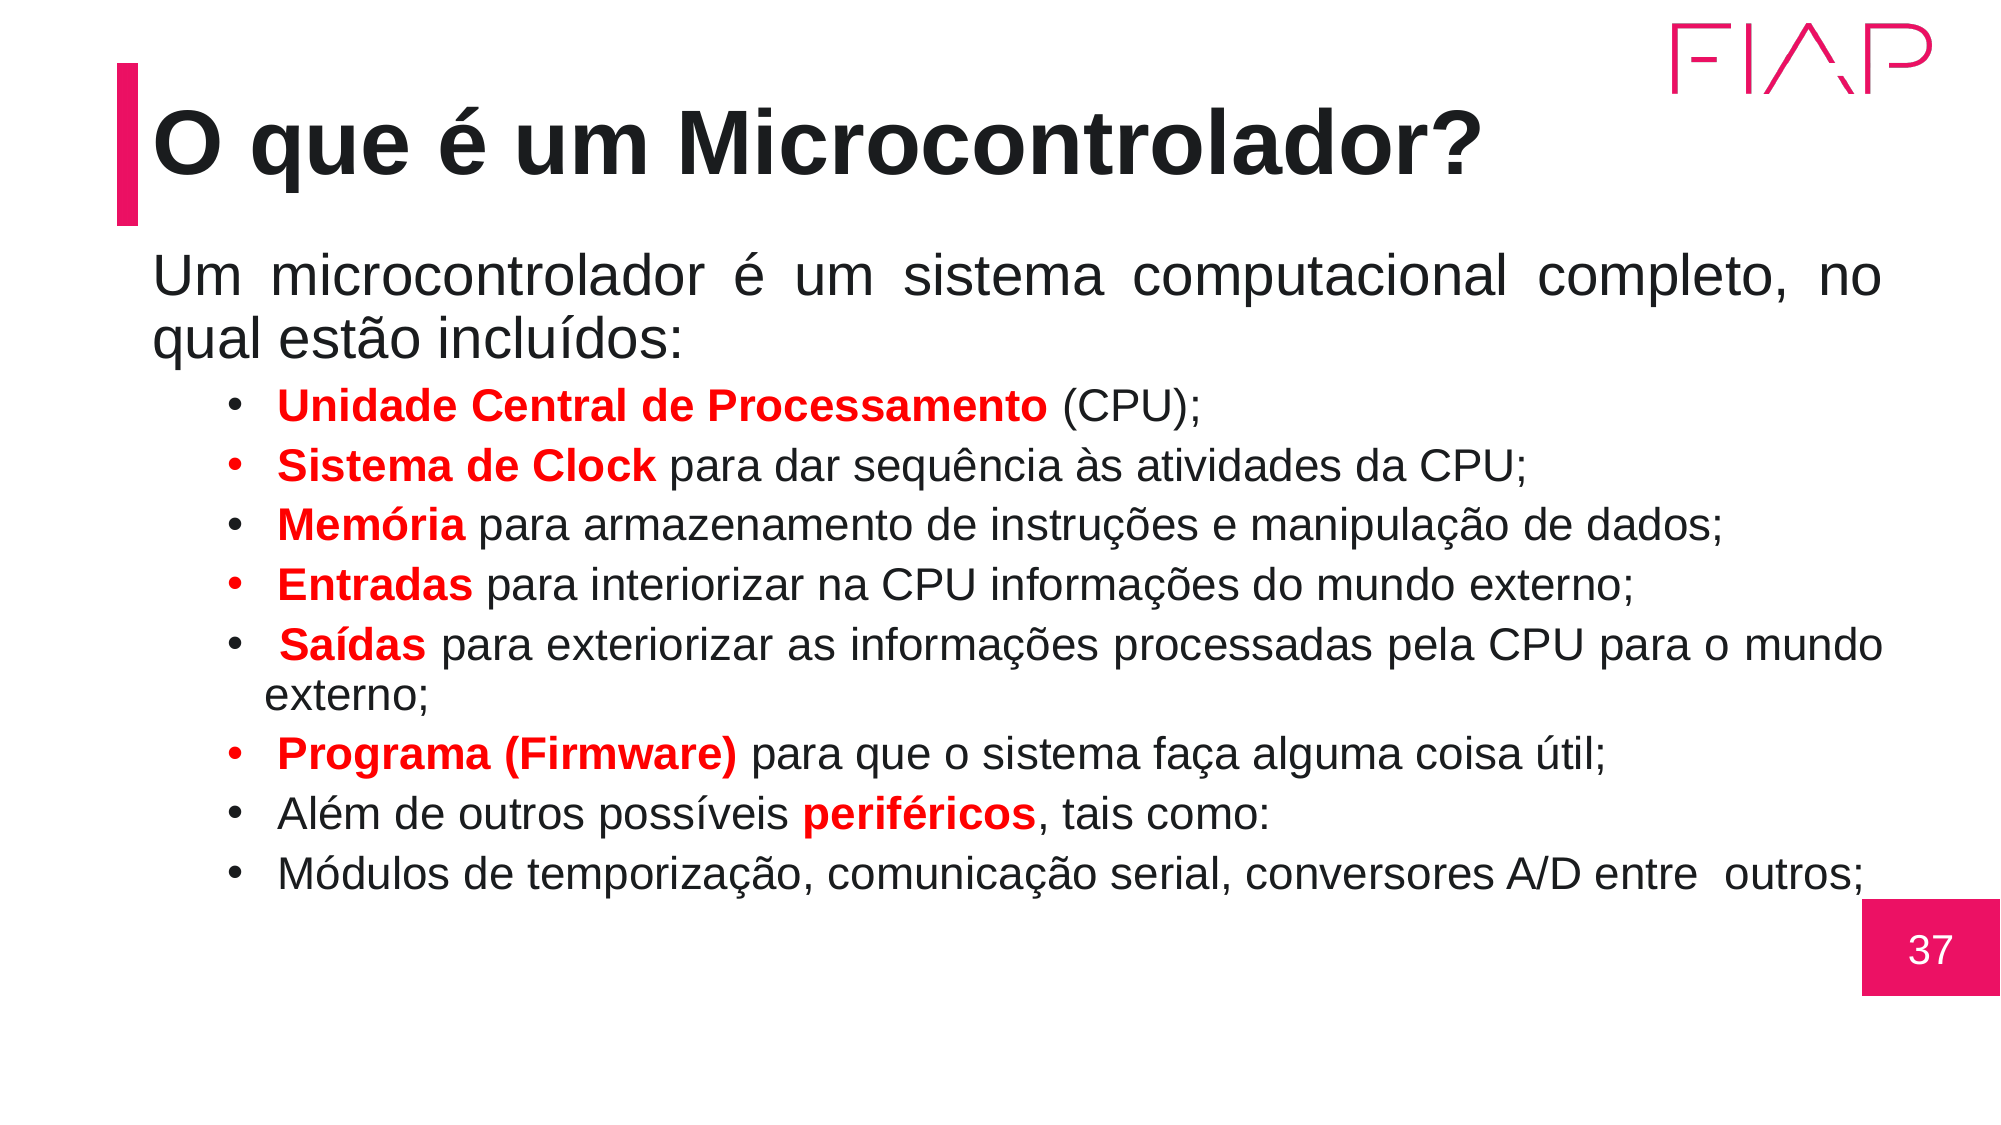

# O que é um Microcontrolador?
Um microcontrolador é um sistema computacional completo, no qual estão incluídos:
 Unidade Central de Processamento (CPU);
 Sistema de Clock para dar sequência às atividades da CPU;
 Memória para armazenamento de instruções e manipulação de dados;
 Entradas para interiorizar na CPU informações do mundo externo;
 Saídas para exteriorizar as informações processadas pela CPU para o mundo externo;
 Programa (Firmware) para que o sistema faça alguma coisa útil;
 Além de outros possíveis periféricos, tais como:
 Módulos de temporização, comunicação serial, conversores A/D entre  outros;
37